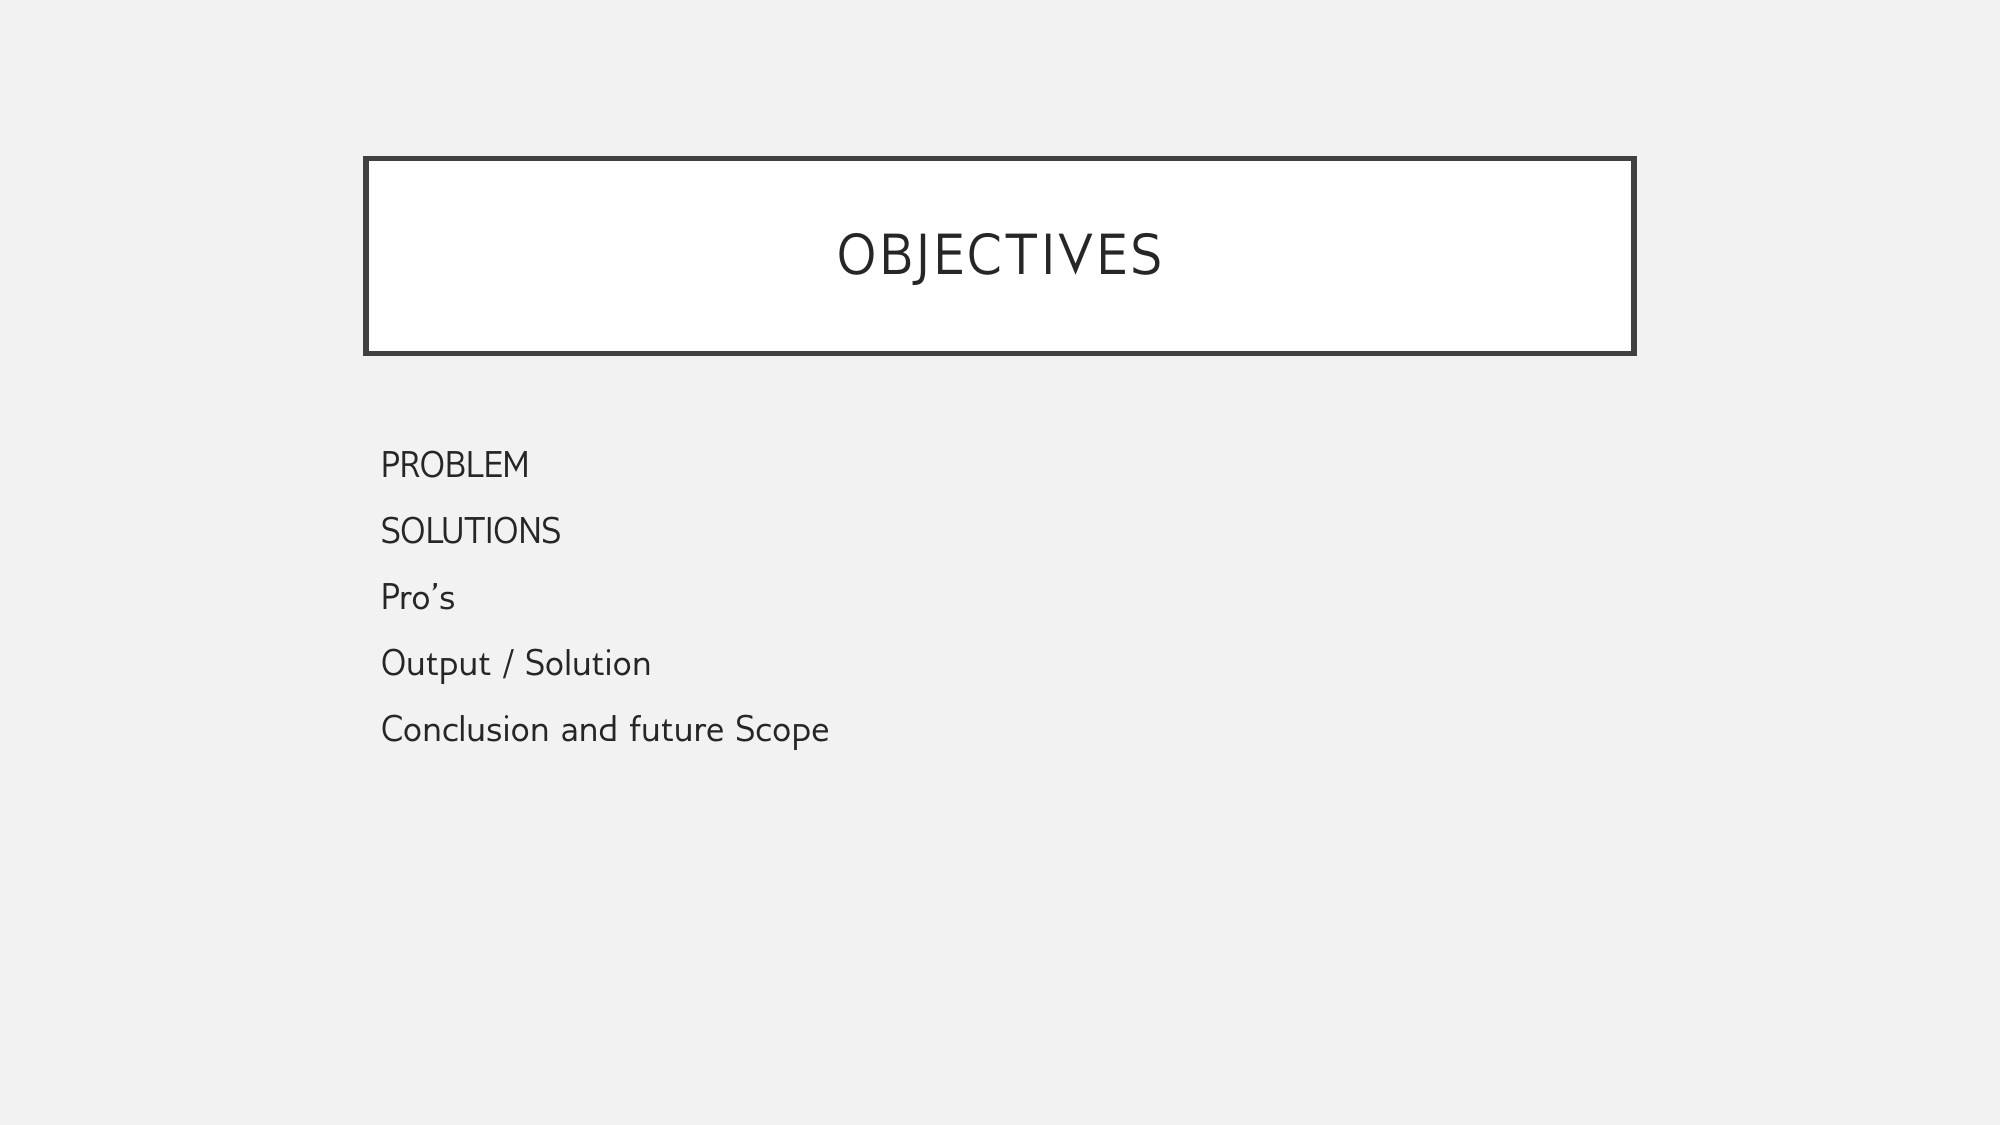

# OBJECTIVES
PROBLEM
SOLUTIONS
Pro’s
Output / Solution
Conclusion and future Scope